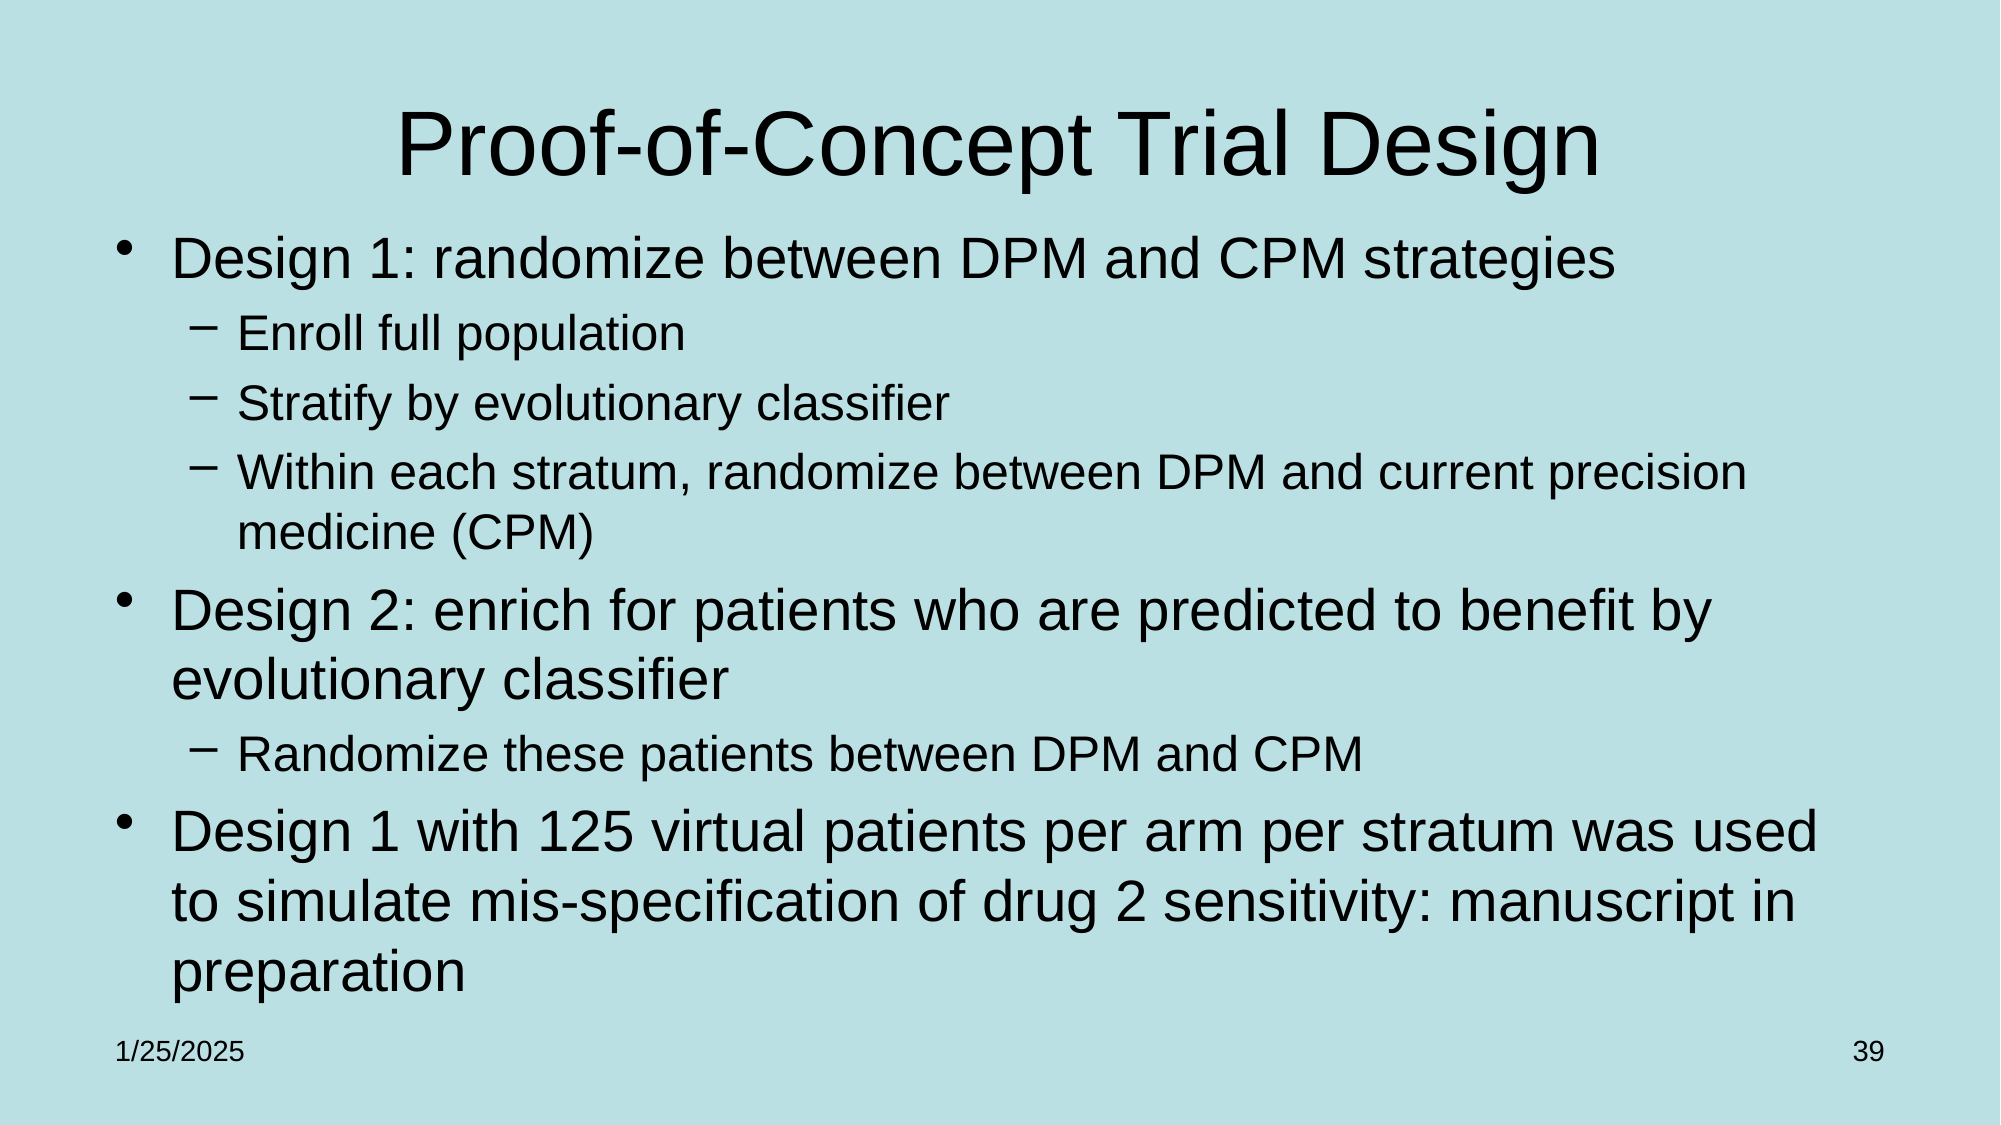

# Proof-of-Concept Trial Design
Design 1: randomize between DPM and CPM strategies
Enroll full population
Stratify by evolutionary classifier
Within each stratum, randomize between DPM and current precision medicine (CPM)
Design 2: enrich for patients who are predicted to benefit by evolutionary classifier
Randomize these patients between DPM and CPM
Design 1 with 125 virtual patients per arm per stratum was used to simulate mis-specification of drug 2 sensitivity: manuscript in preparation

1/25/2025
39